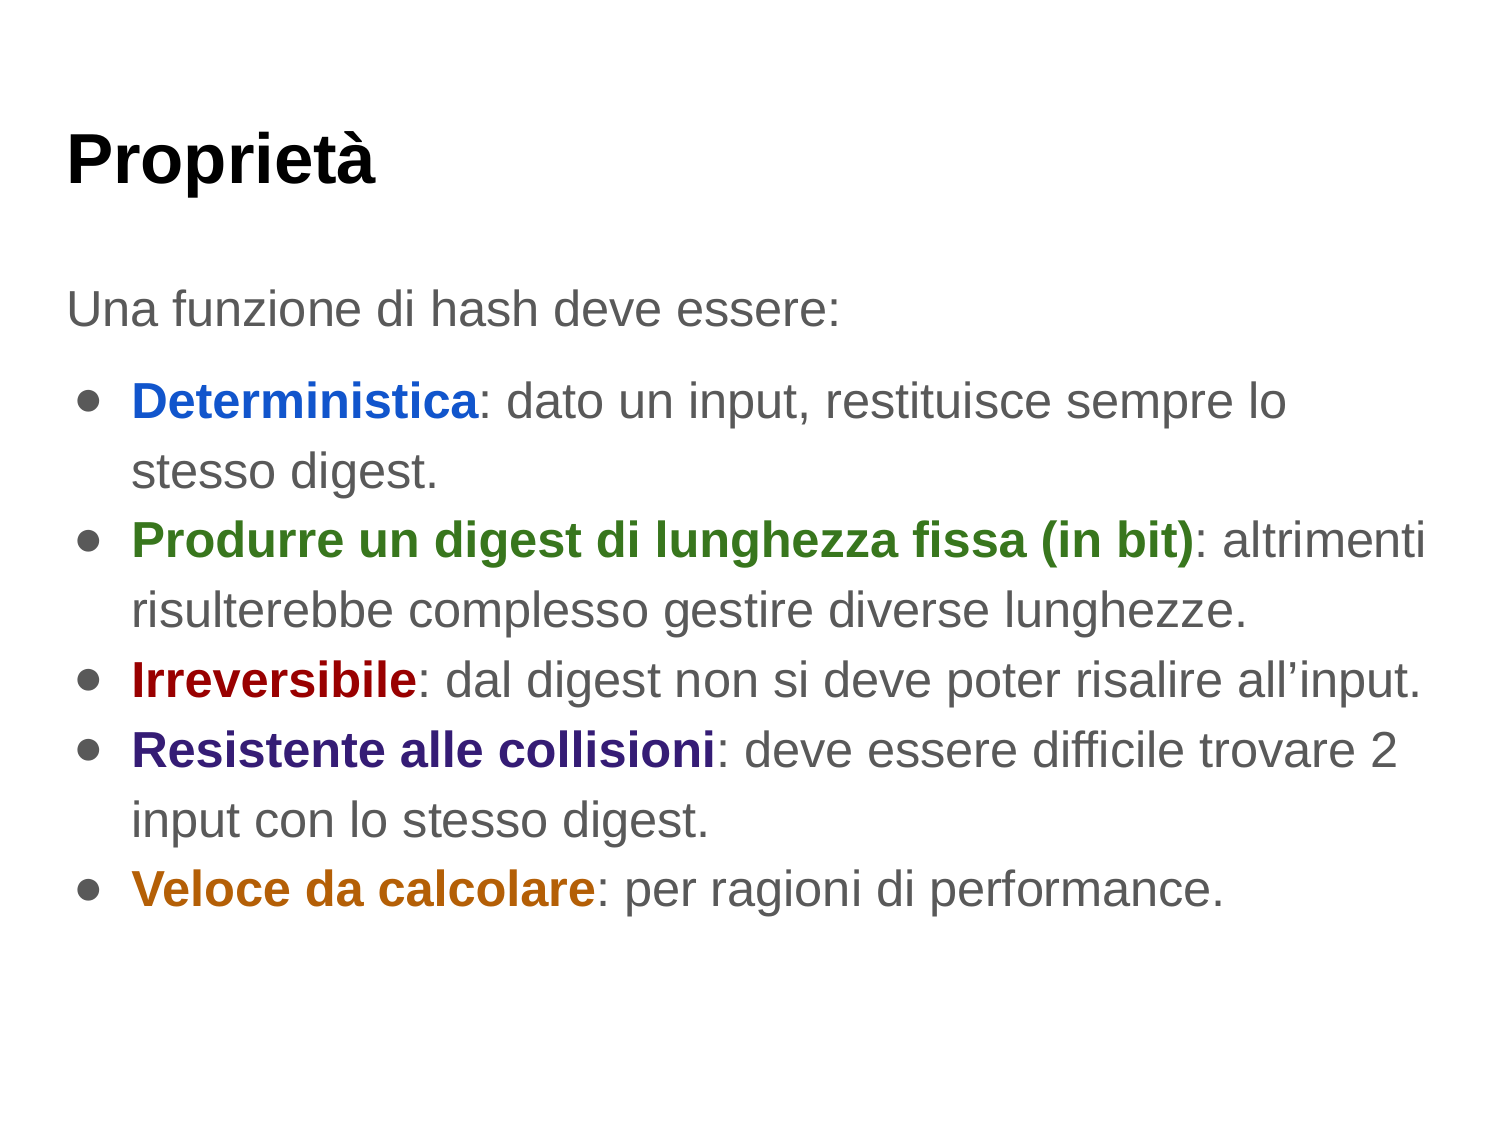

# Proprietà
Una funzione di hash deve essere:
Deterministica: dato un input, restituisce sempre lo stesso digest.
Produrre un digest di lunghezza fissa (in bit): altrimenti risulterebbe complesso gestire diverse lunghezze.
Irreversibile: dal digest non si deve poter risalire all’input.
Resistente alle collisioni: deve essere difficile trovare 2 input con lo stesso digest.
Veloce da calcolare: per ragioni di performance.